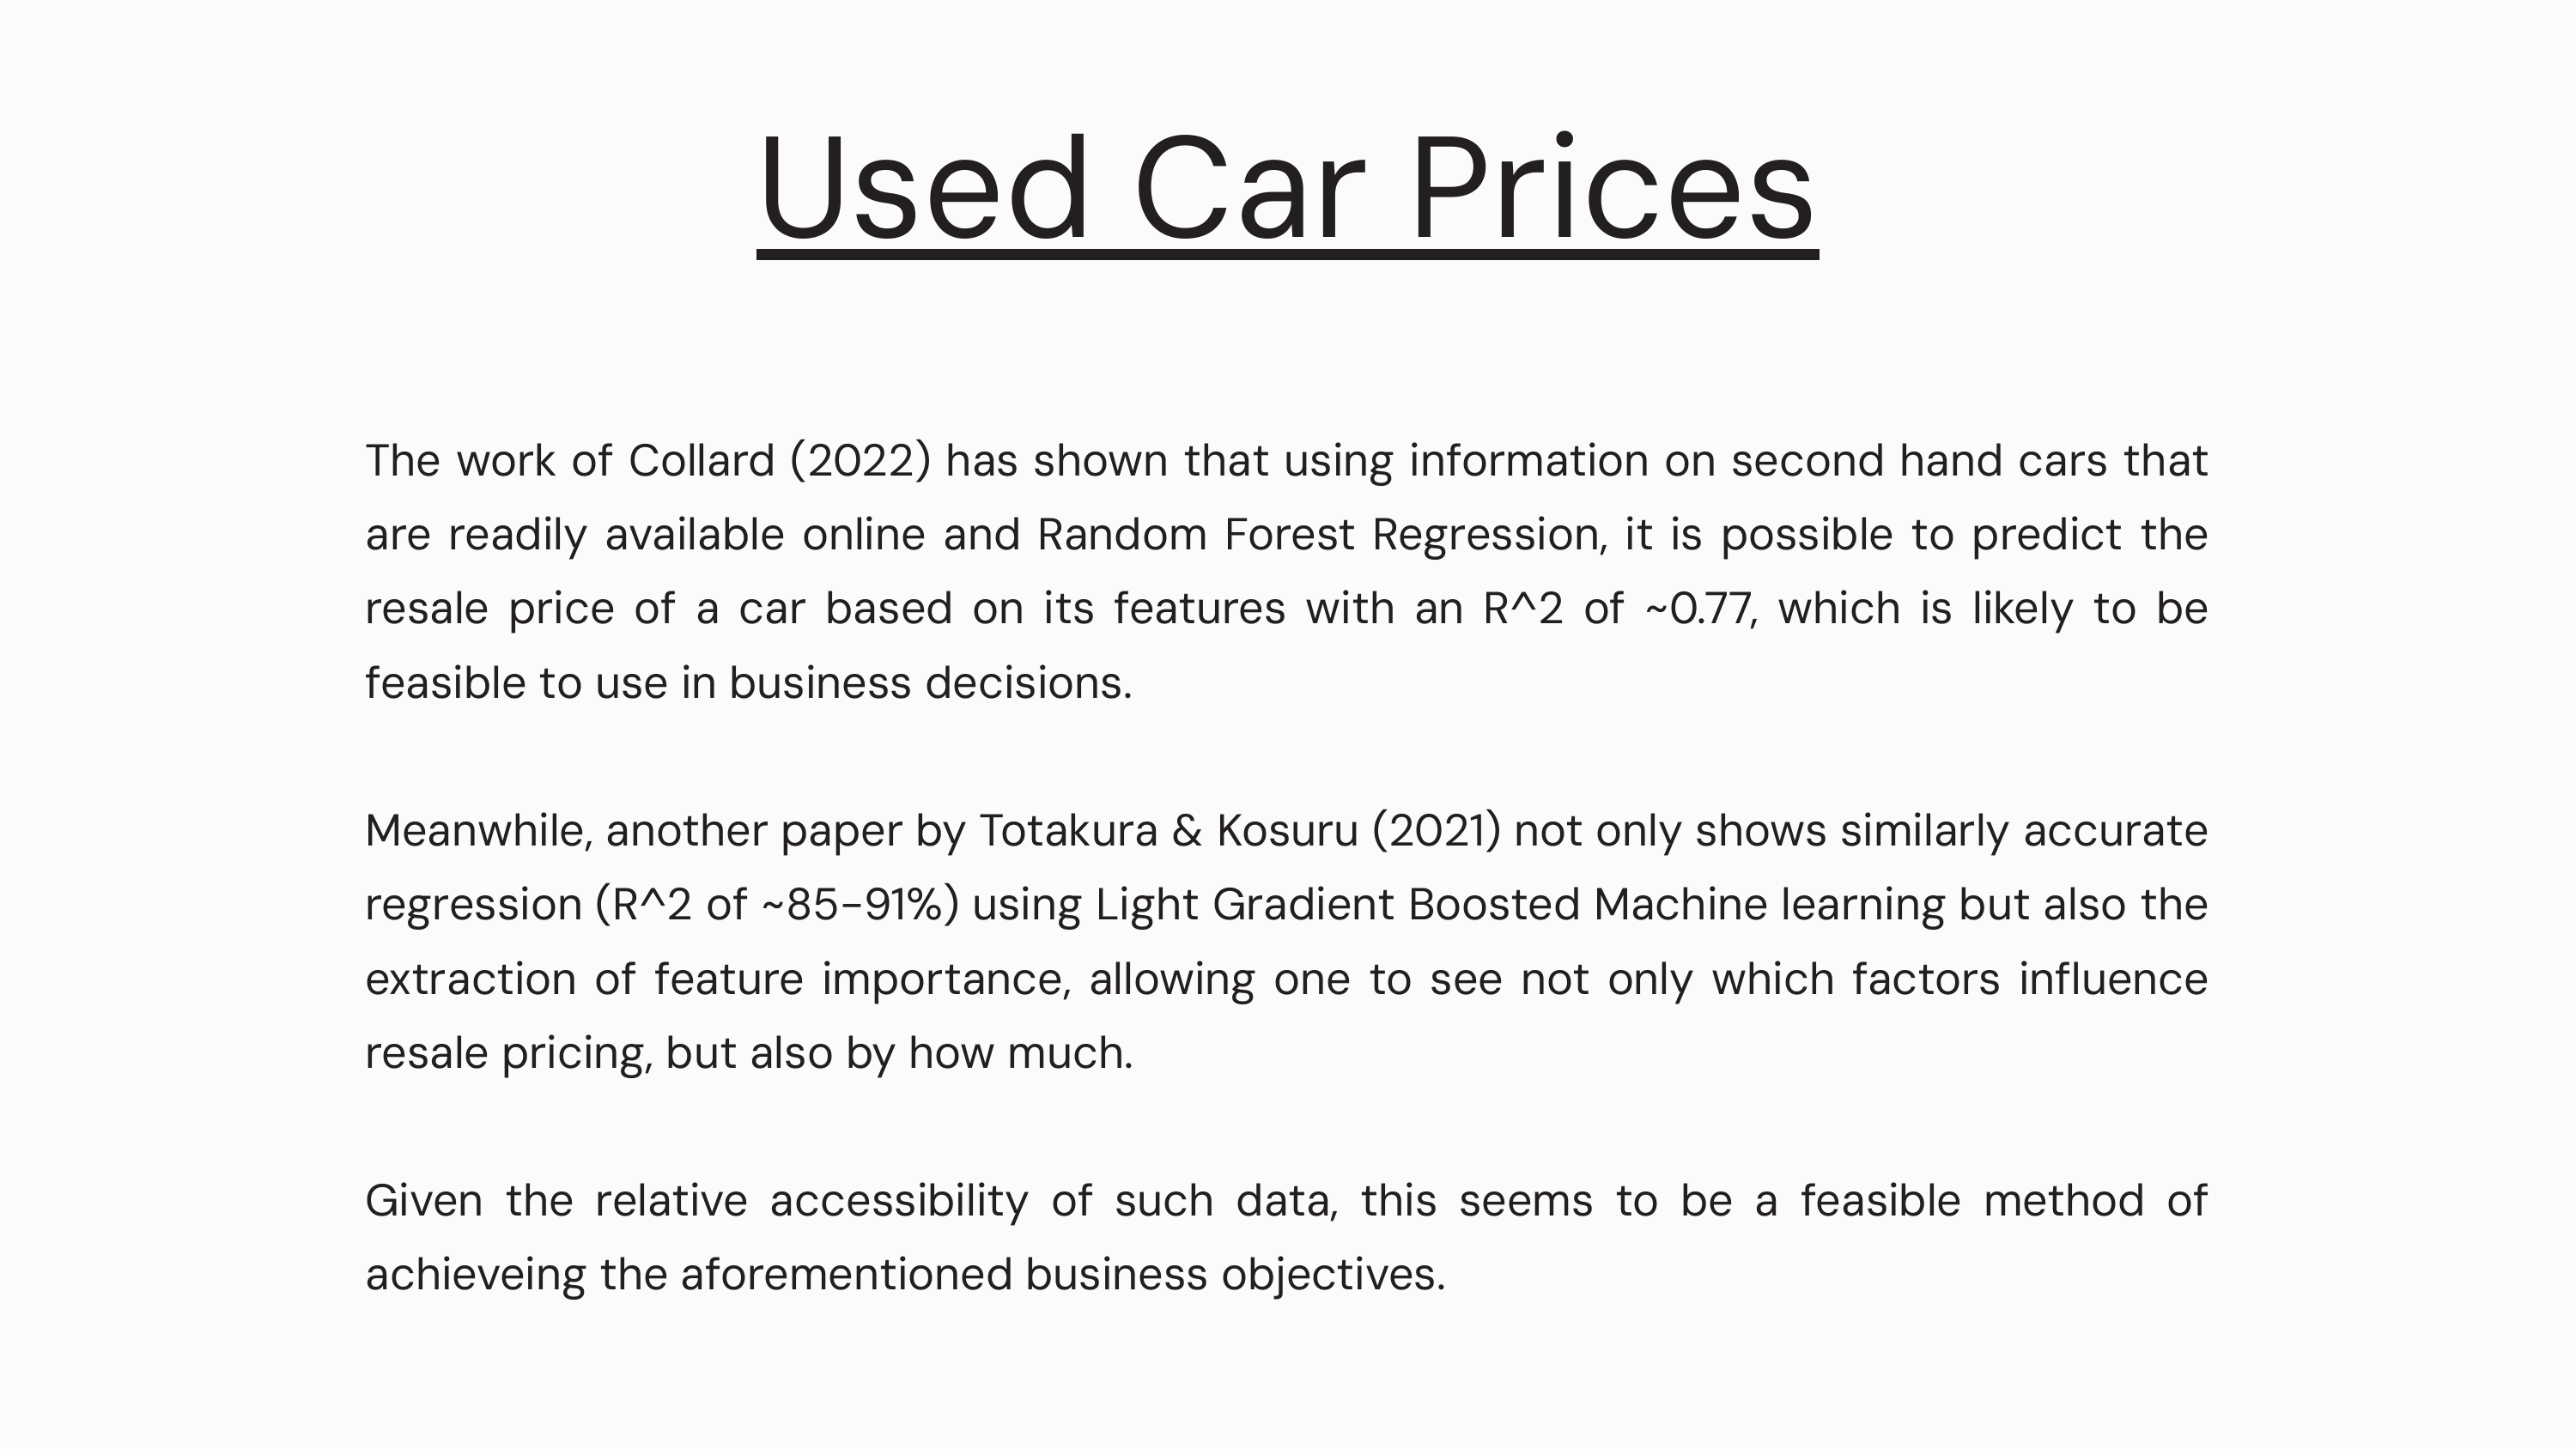

Used Car Prices
The work of Collard (2022) has shown that using information on second hand cars that are readily available online and Random Forest Regression, it is possible to predict the resale price of a car based on its features with an R^2 of ~0.77, which is likely to be feasible to use in business decisions.

Meanwhile, another paper by Totakura & Kosuru (2021) not only shows similarly accurate regression (R^2 of ~85-91%) using Light Gradient Boosted Machine learning but also the extraction of feature importance, allowing one to see not only which factors influence resale pricing, but also by how much.

Given the relative accessibility of such data, this seems to be a feasible method of achieveing the aforementioned business objectives.